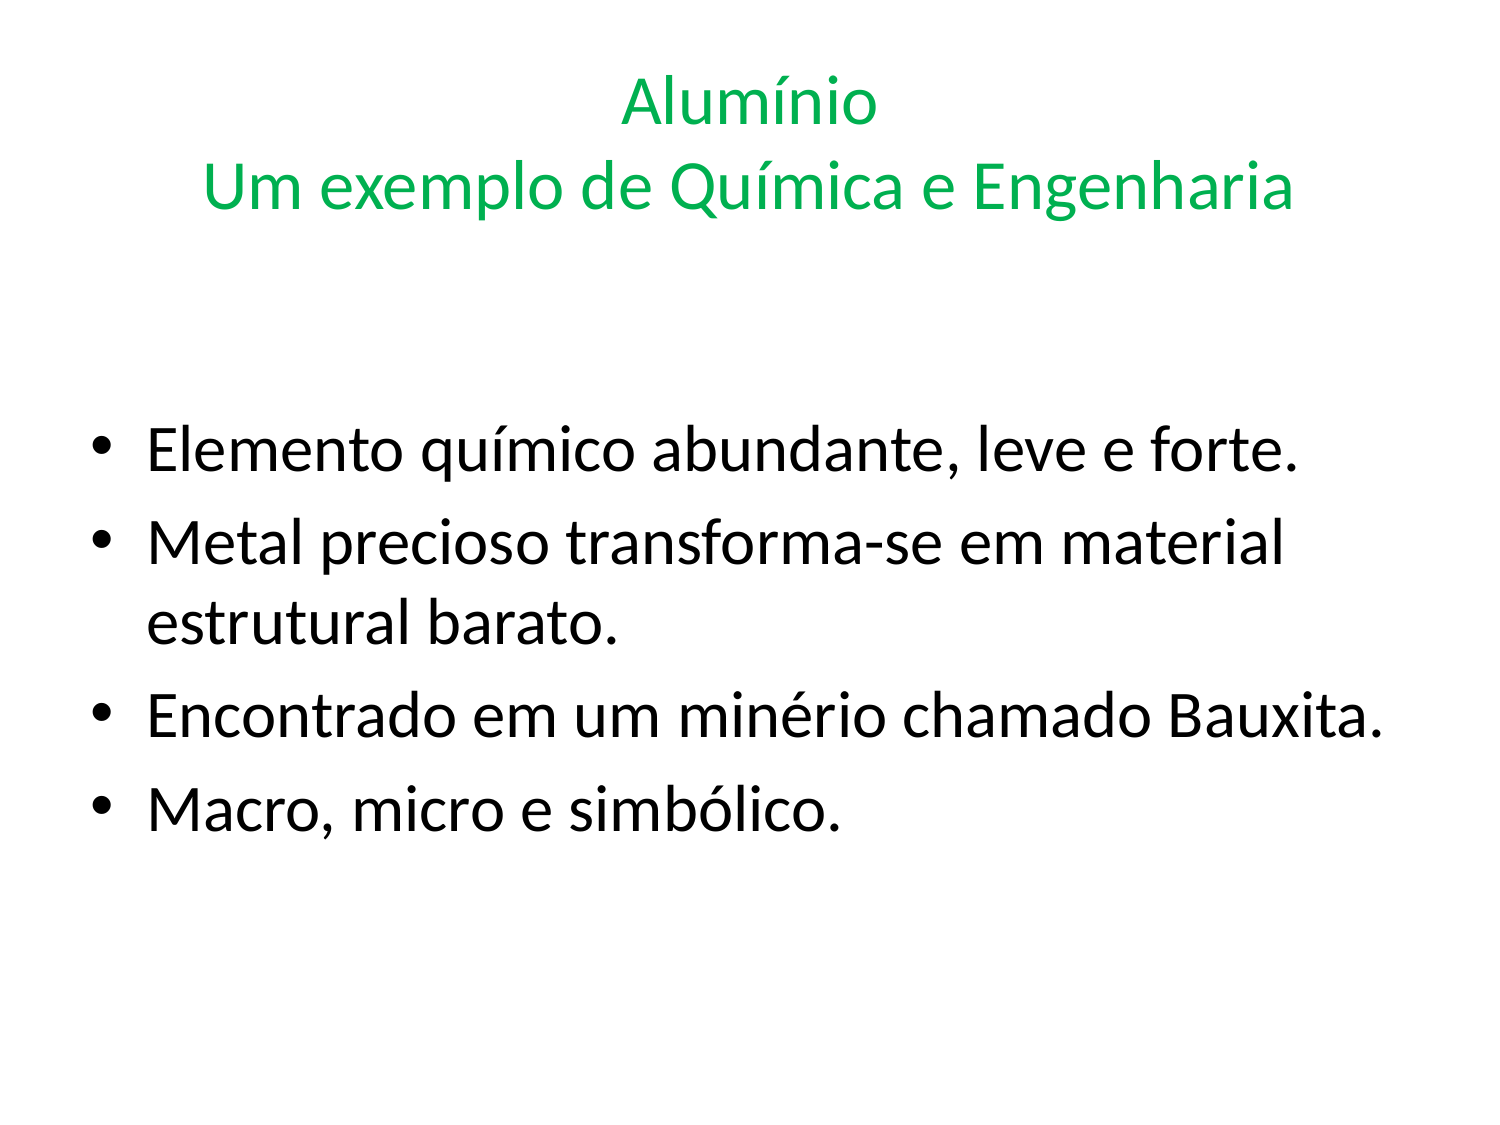

# Alumínio Um exemplo de Química e Engenharia
Elemento químico abundante, leve e forte.
Metal precioso transforma-se em material estrutural barato.
Encontrado em um minério chamado Bauxita.
Macro, micro e simbólico.